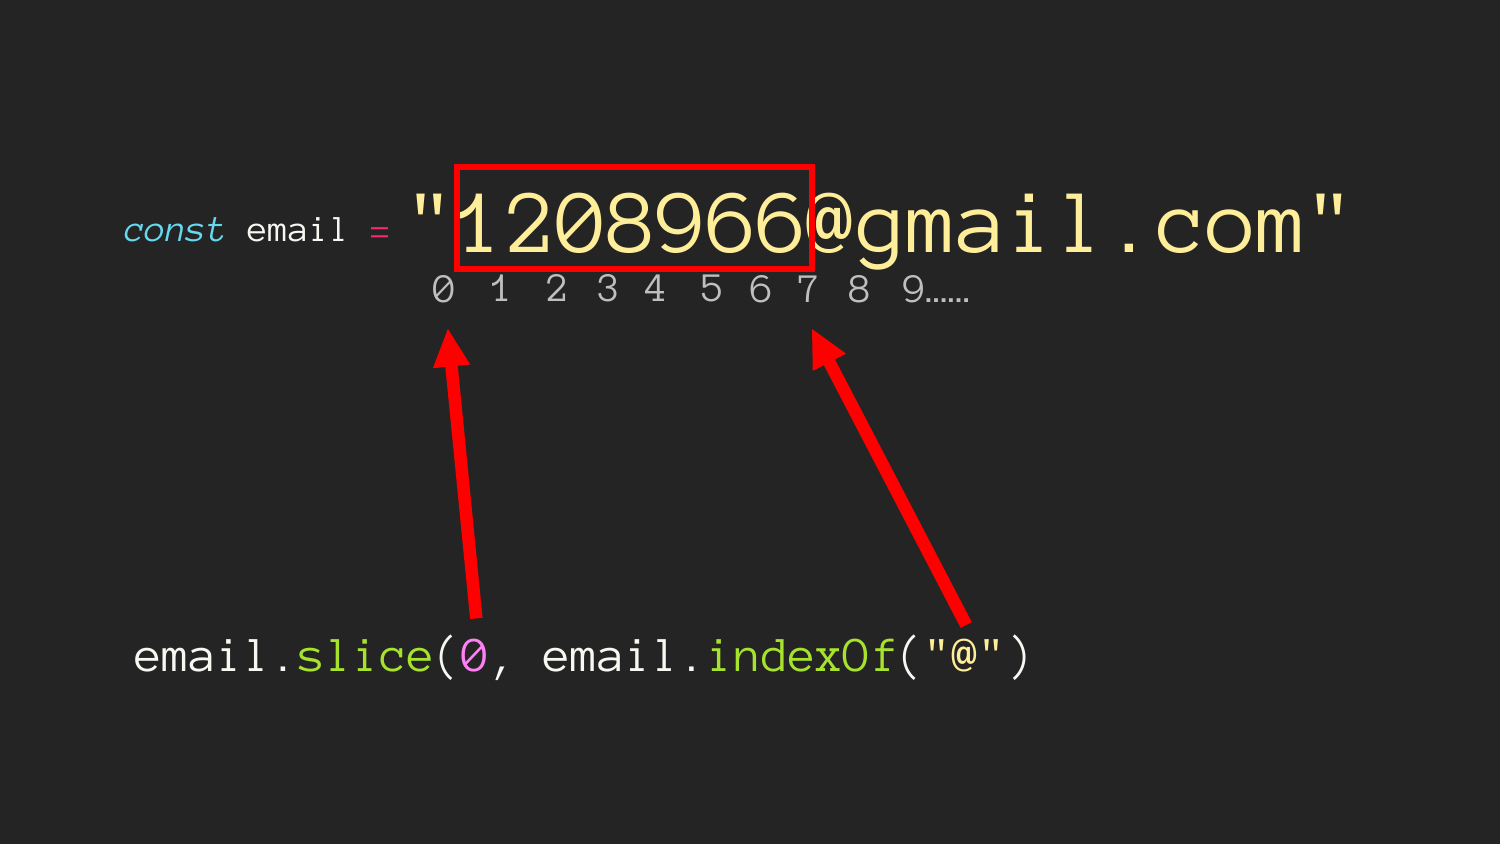

"1208966@gmail.com"

const email =
1
2
3
4
5
9……
0
6
7
8
email.slice(0, email.indexOf("@")